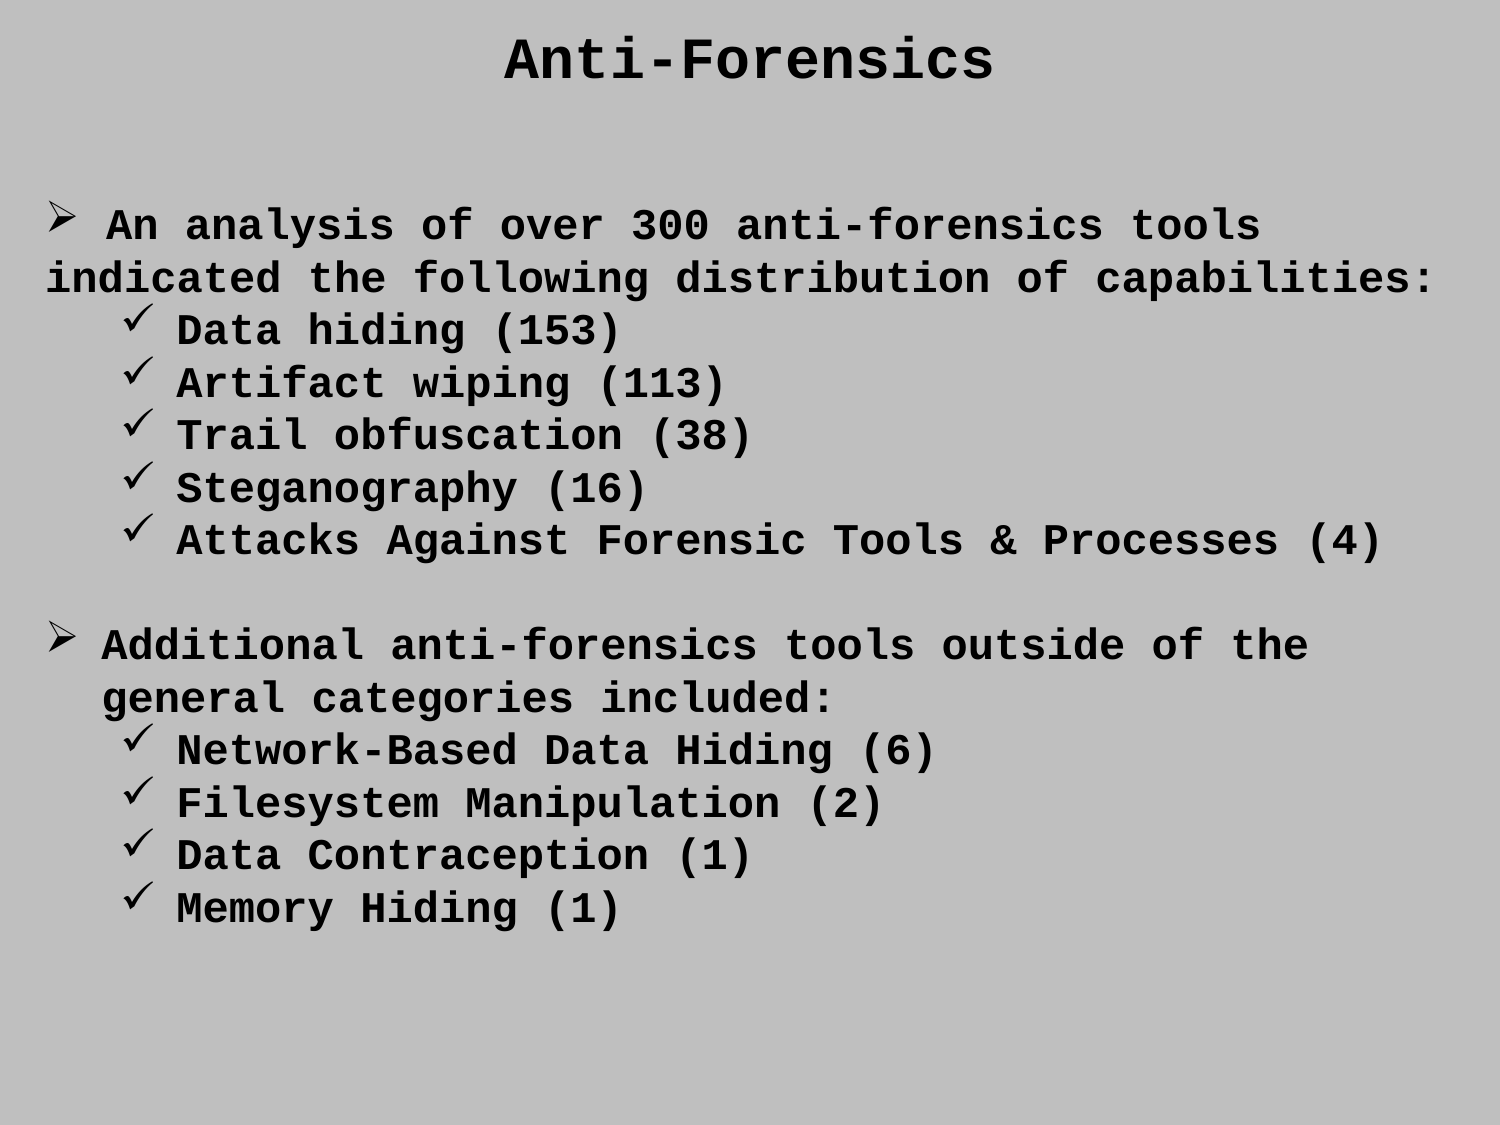

Anti-Forensics
 An analysis of over 300 anti-forensics tools indicated the following distribution of capabilities:
Data hiding (153)
Artifact wiping (113)
Trail obfuscation (38)
Steganography (16)
Attacks Against Forensic Tools & Processes (4)

Additional anti-forensics tools outside of the general categories included:
Network-Based Data Hiding (6)
Filesystem Manipulation (2)
Data Contraception (1)
Memory Hiding (1)